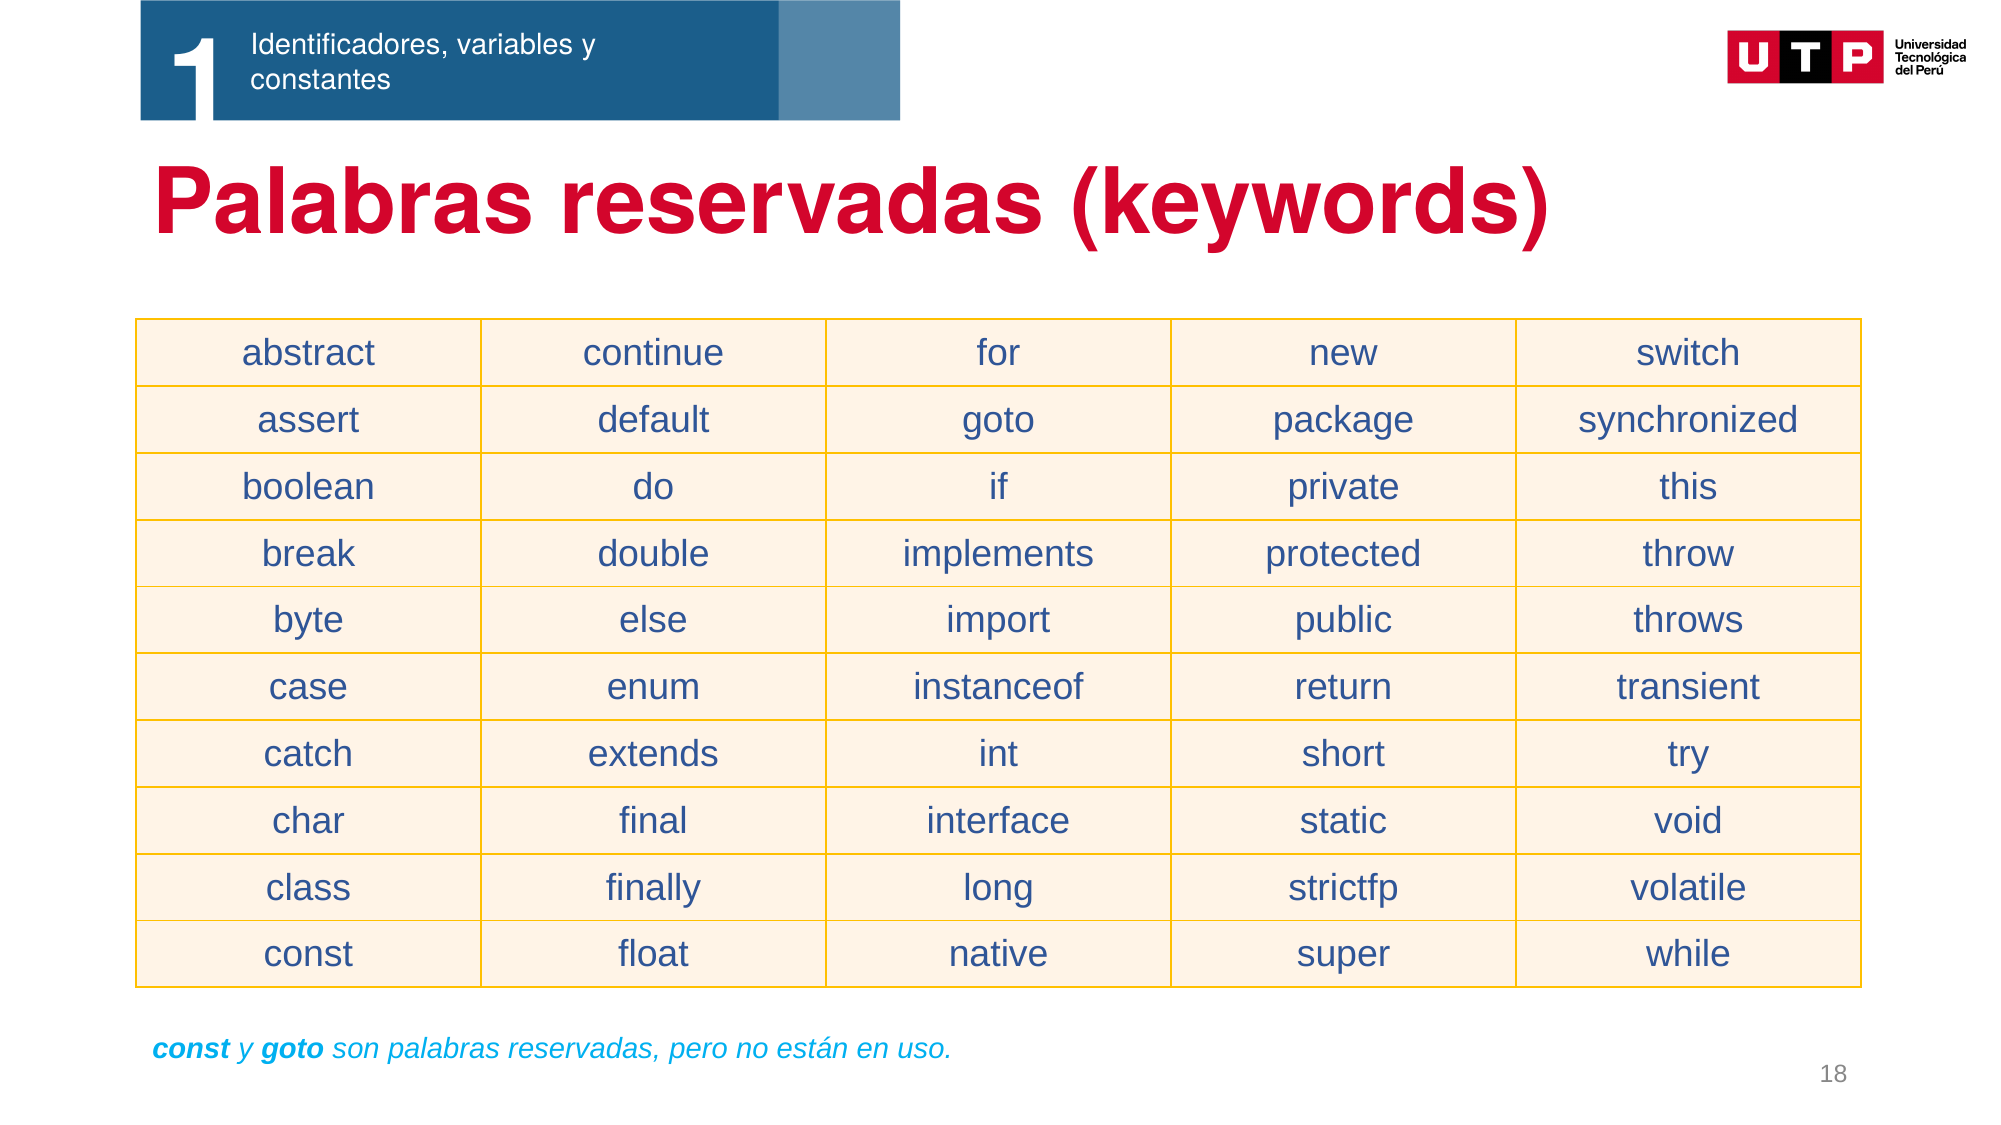

1

Identificadores, variables y constantes
# Palabras reservadas (keywords)
| abstract | continue | for | new | switch |
| --- | --- | --- | --- | --- |
| assert | default | goto | package | synchronized |
| boolean | do | if | private | this |
| break | double | implements | protected | throw |
| byte | else | import | public | throws |
| case | enum | instanceof | return | transient |
| catch | extends | int | short | try |
| char | final | interface | static | void |
| class | finally | long | strictfp | volatile |
| const | float | native | super | while |
const y goto son palabras reservadas, pero no están en uso.
18